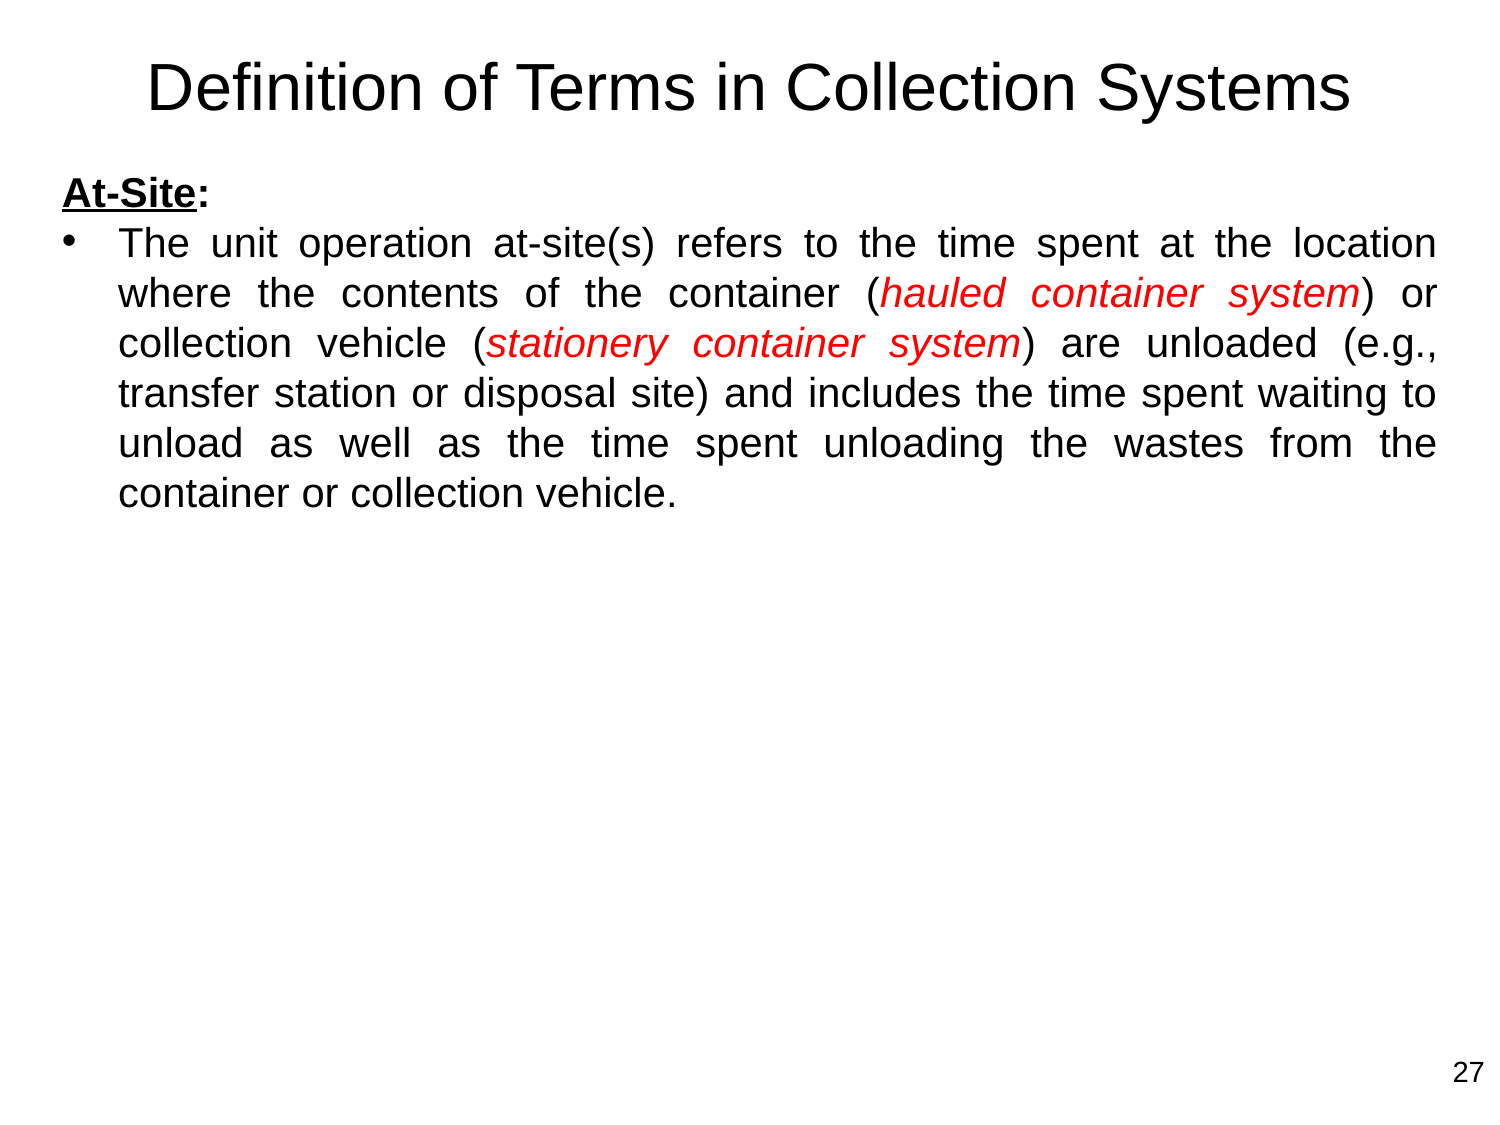

# Definition of Terms in Collection Systems
At-Site:
The unit operation at-site(s) refers to the time spent at the location where the contents of the container (hauled container system) or collection vehicle (stationery container system) are unloaded (e.g., transfer station or disposal site) and includes the time spent waiting to unload as well as the time spent unloading the wastes from the container or collection vehicle.
27